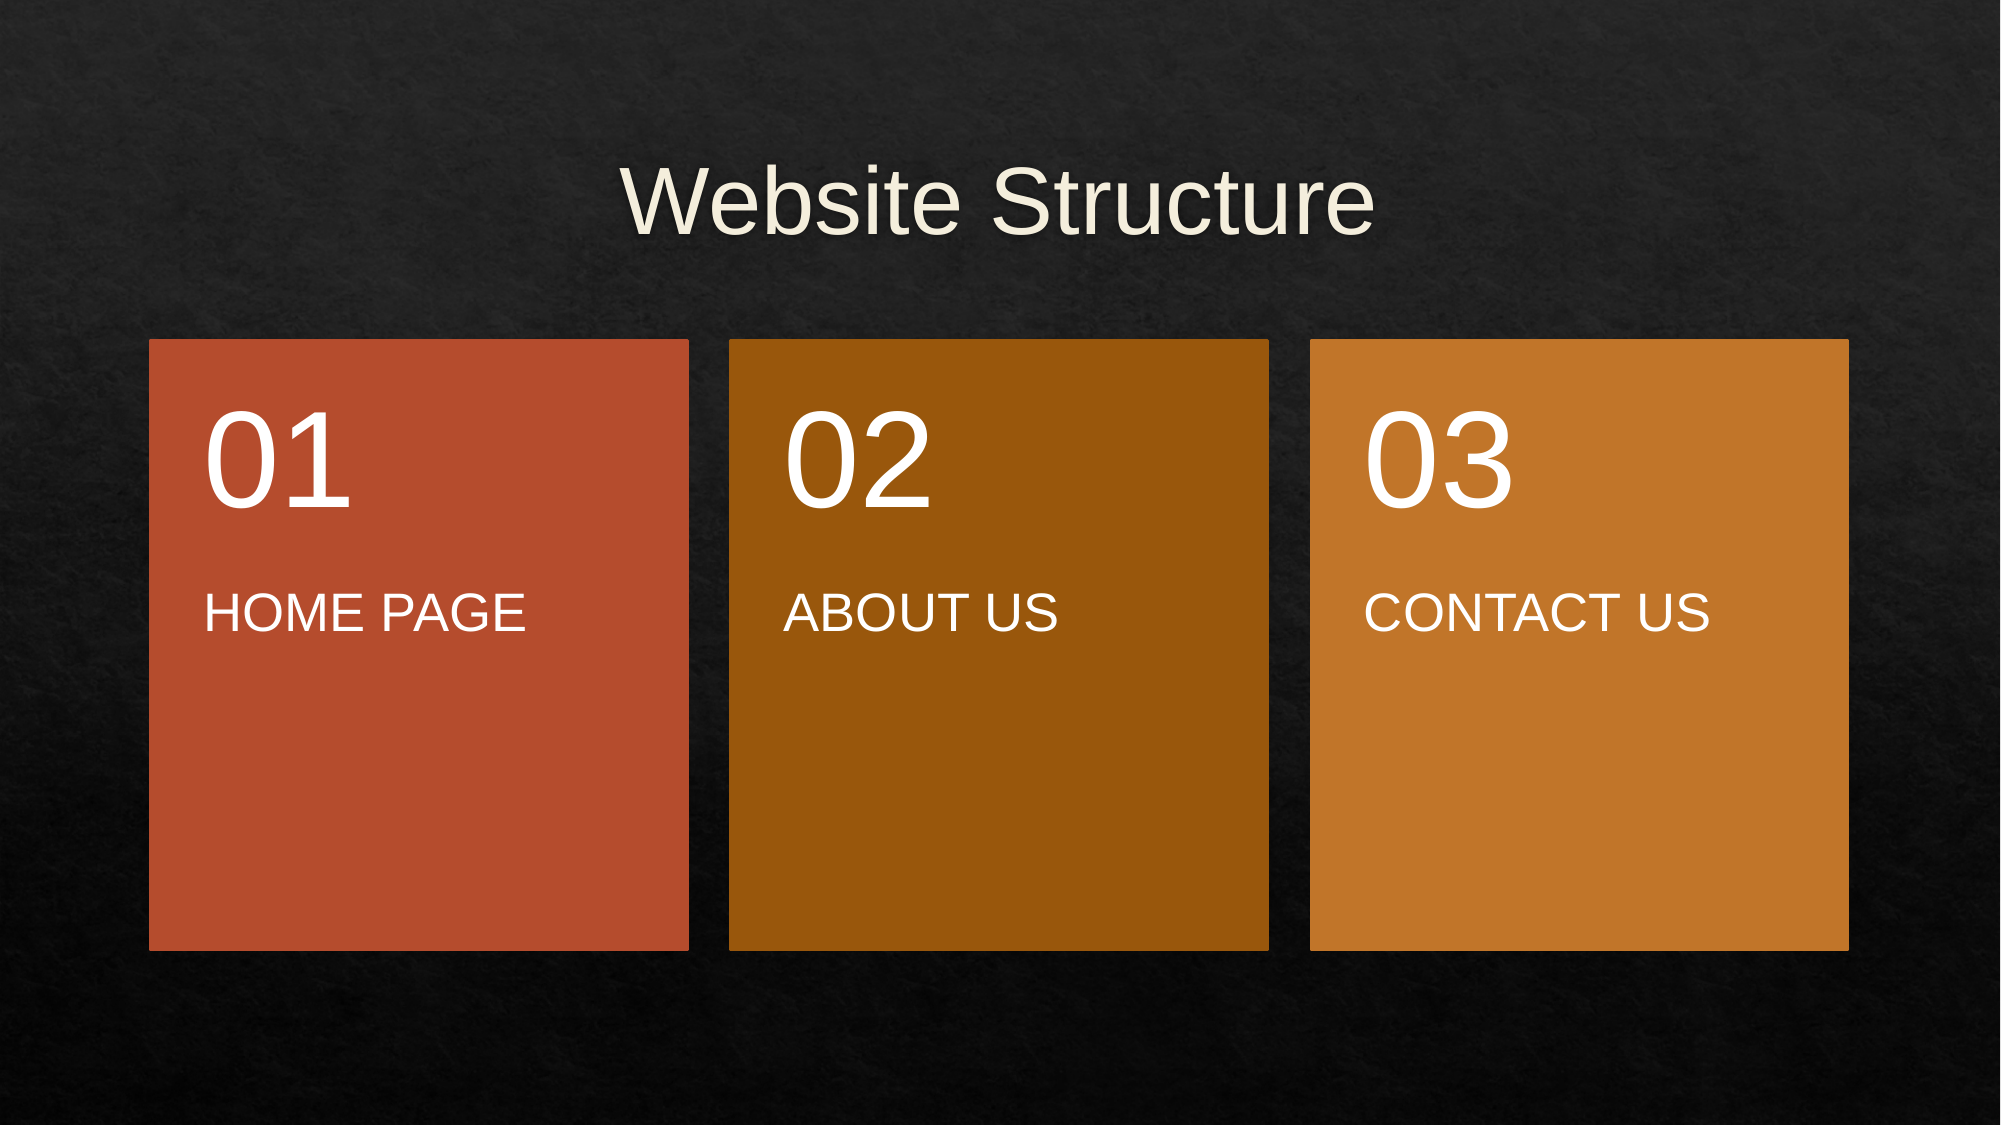

# Website Structure
Home Page
01
About us
02
Contact us
03